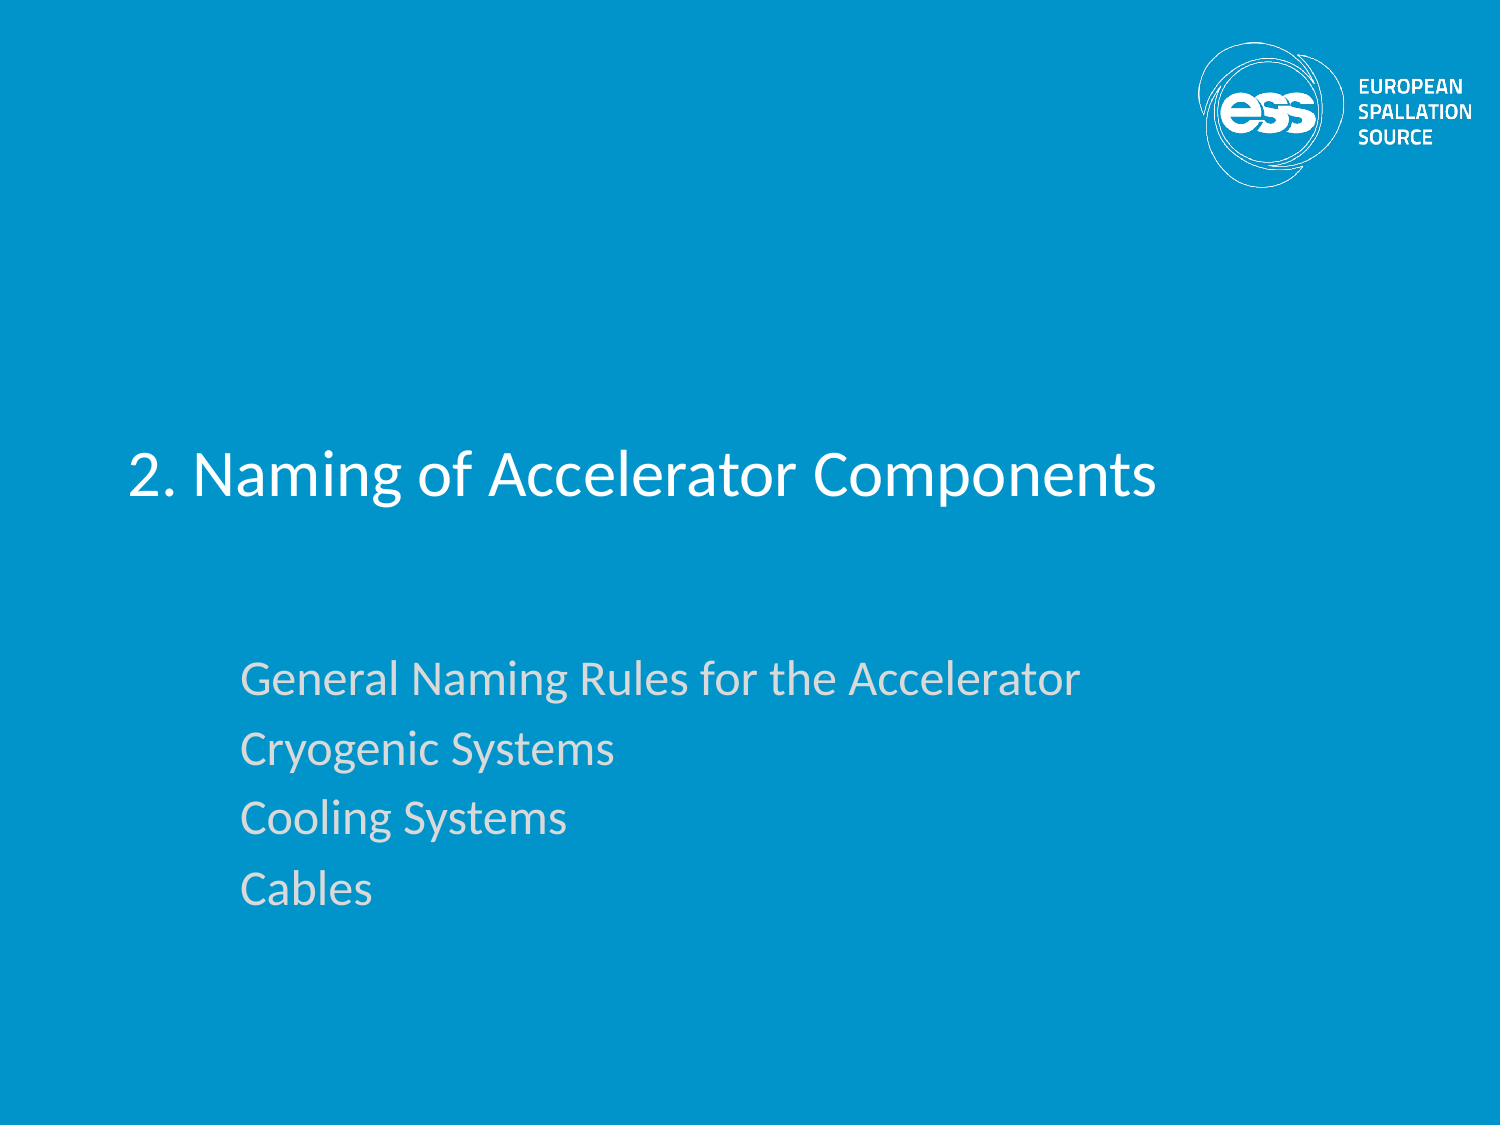

# 2. Naming of Accelerator Components
General Naming Rules for the Accelerator
Cryogenic Systems
Cooling Systems
Cables